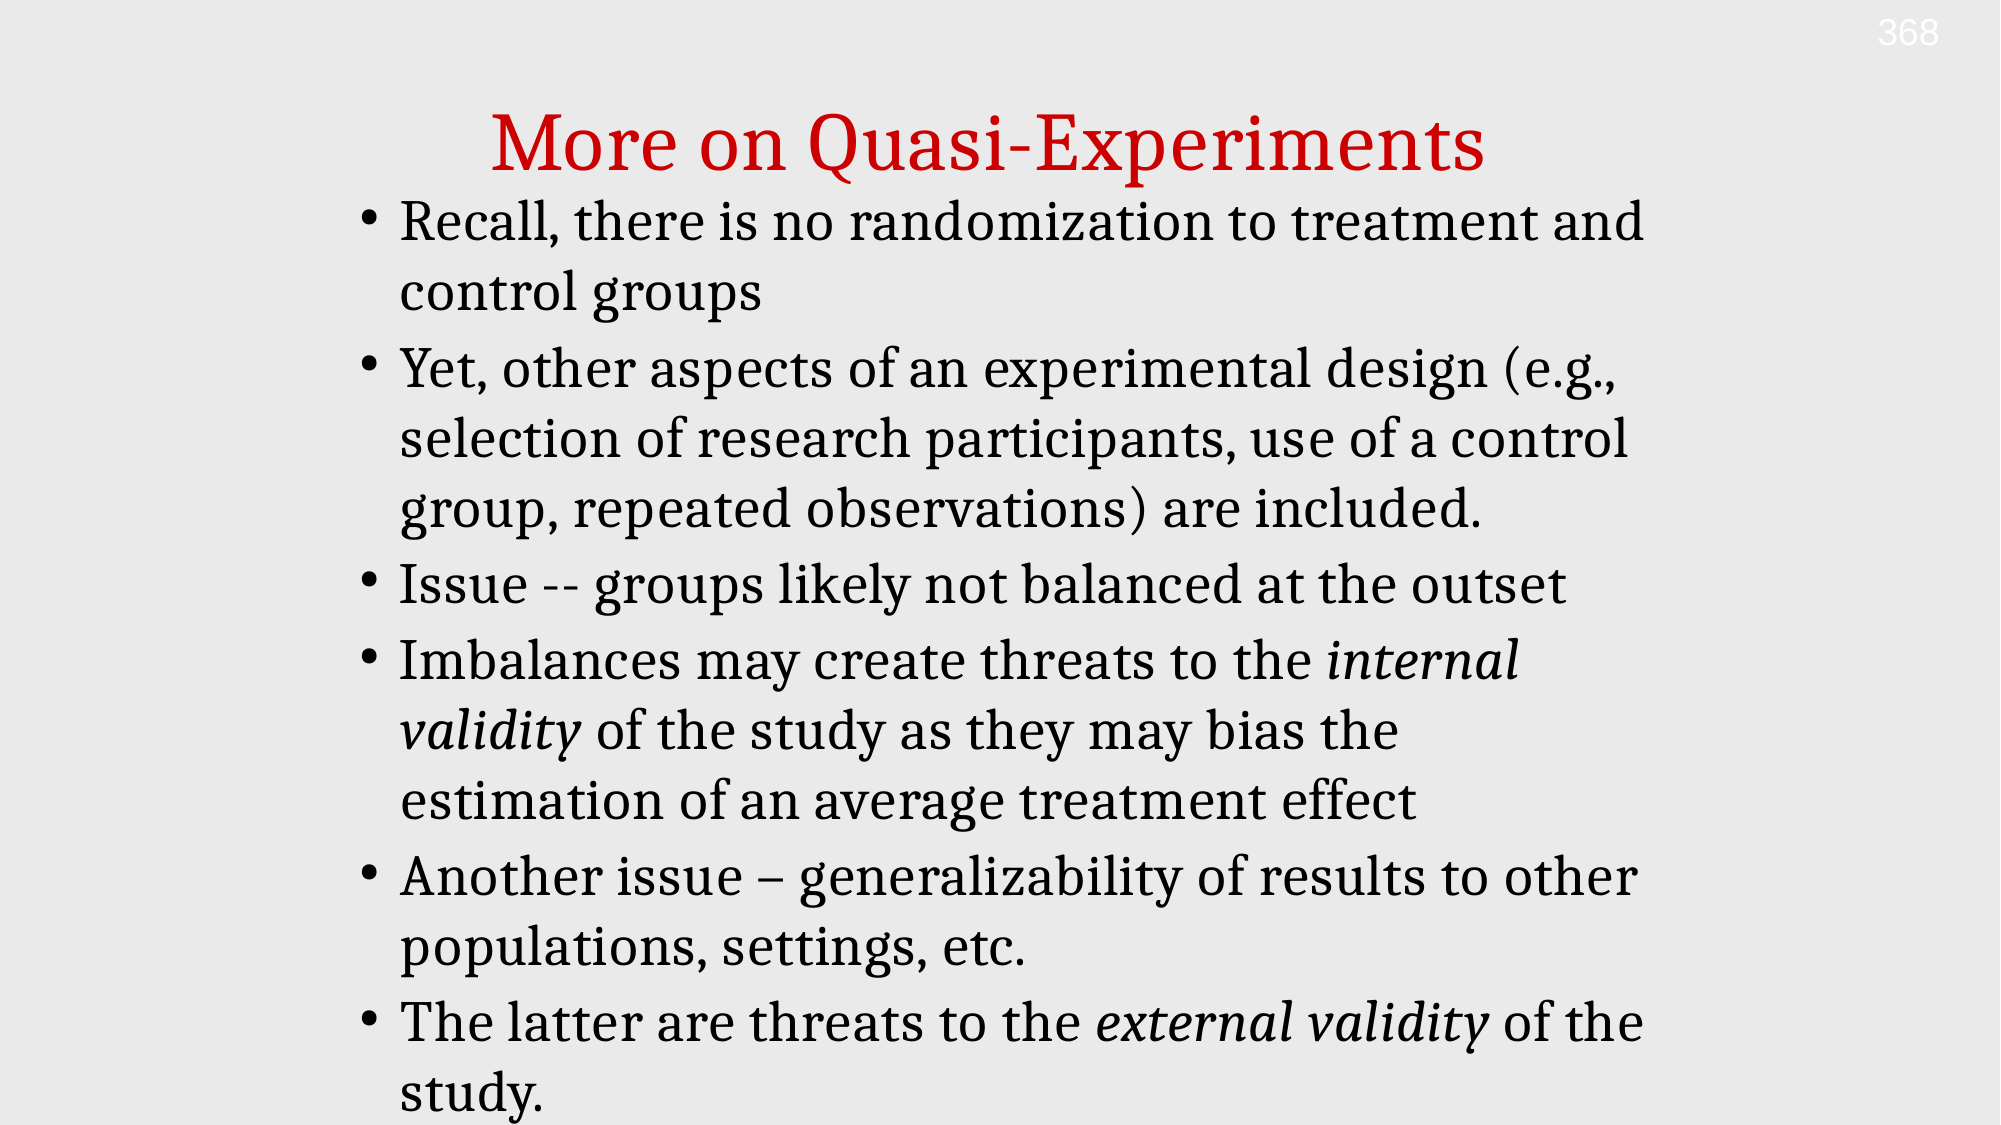

368
# More on Quasi-Experiments
Recall, there is no randomization to treatment and control groups
Yet, other aspects of an experimental design (e.g., selection of research participants, use of a control group, repeated observations) are included.
Issue -- groups likely not balanced at the outset
Imbalances may create threats to the internal validity of the study as they may bias the estimation of an average treatment effect
Another issue – generalizability of results to other populations, settings, etc.
The latter are threats to the external validity of the study.